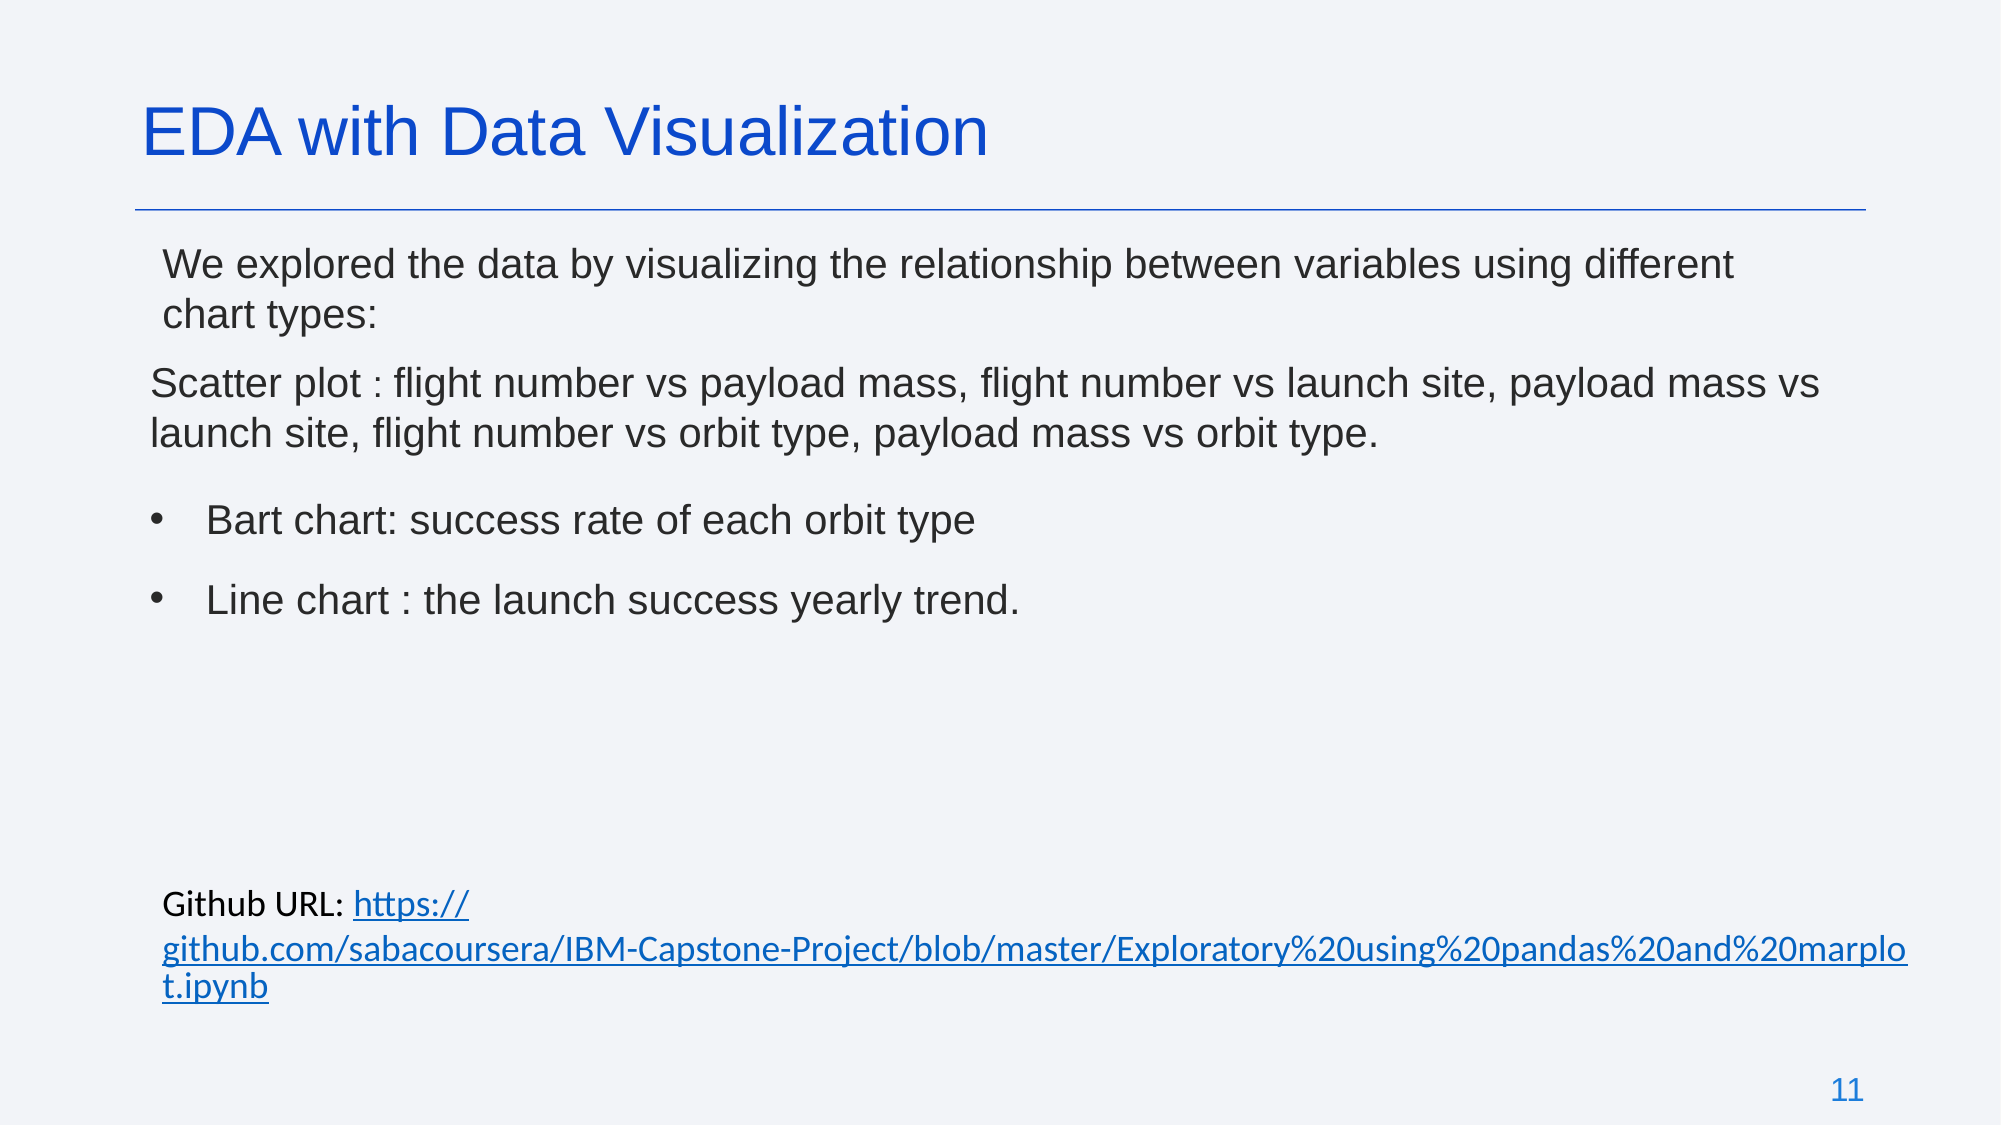

EDA with Data Visualization
We explored the data by visualizing the relationship between variables using different chart types:
Scatter plot : flight number vs payload mass, flight number vs launch site, payload mass vs launch site, flight number vs orbit type, payload mass vs orbit type.

Bart chart: success rate of each orbit type
Line chart : the launch success yearly trend.
Github URL: https://github.com/sabacoursera/IBM-Capstone-Project/blob/master/Exploratory%20using%20pandas%20and%20marplot.ipynb

11